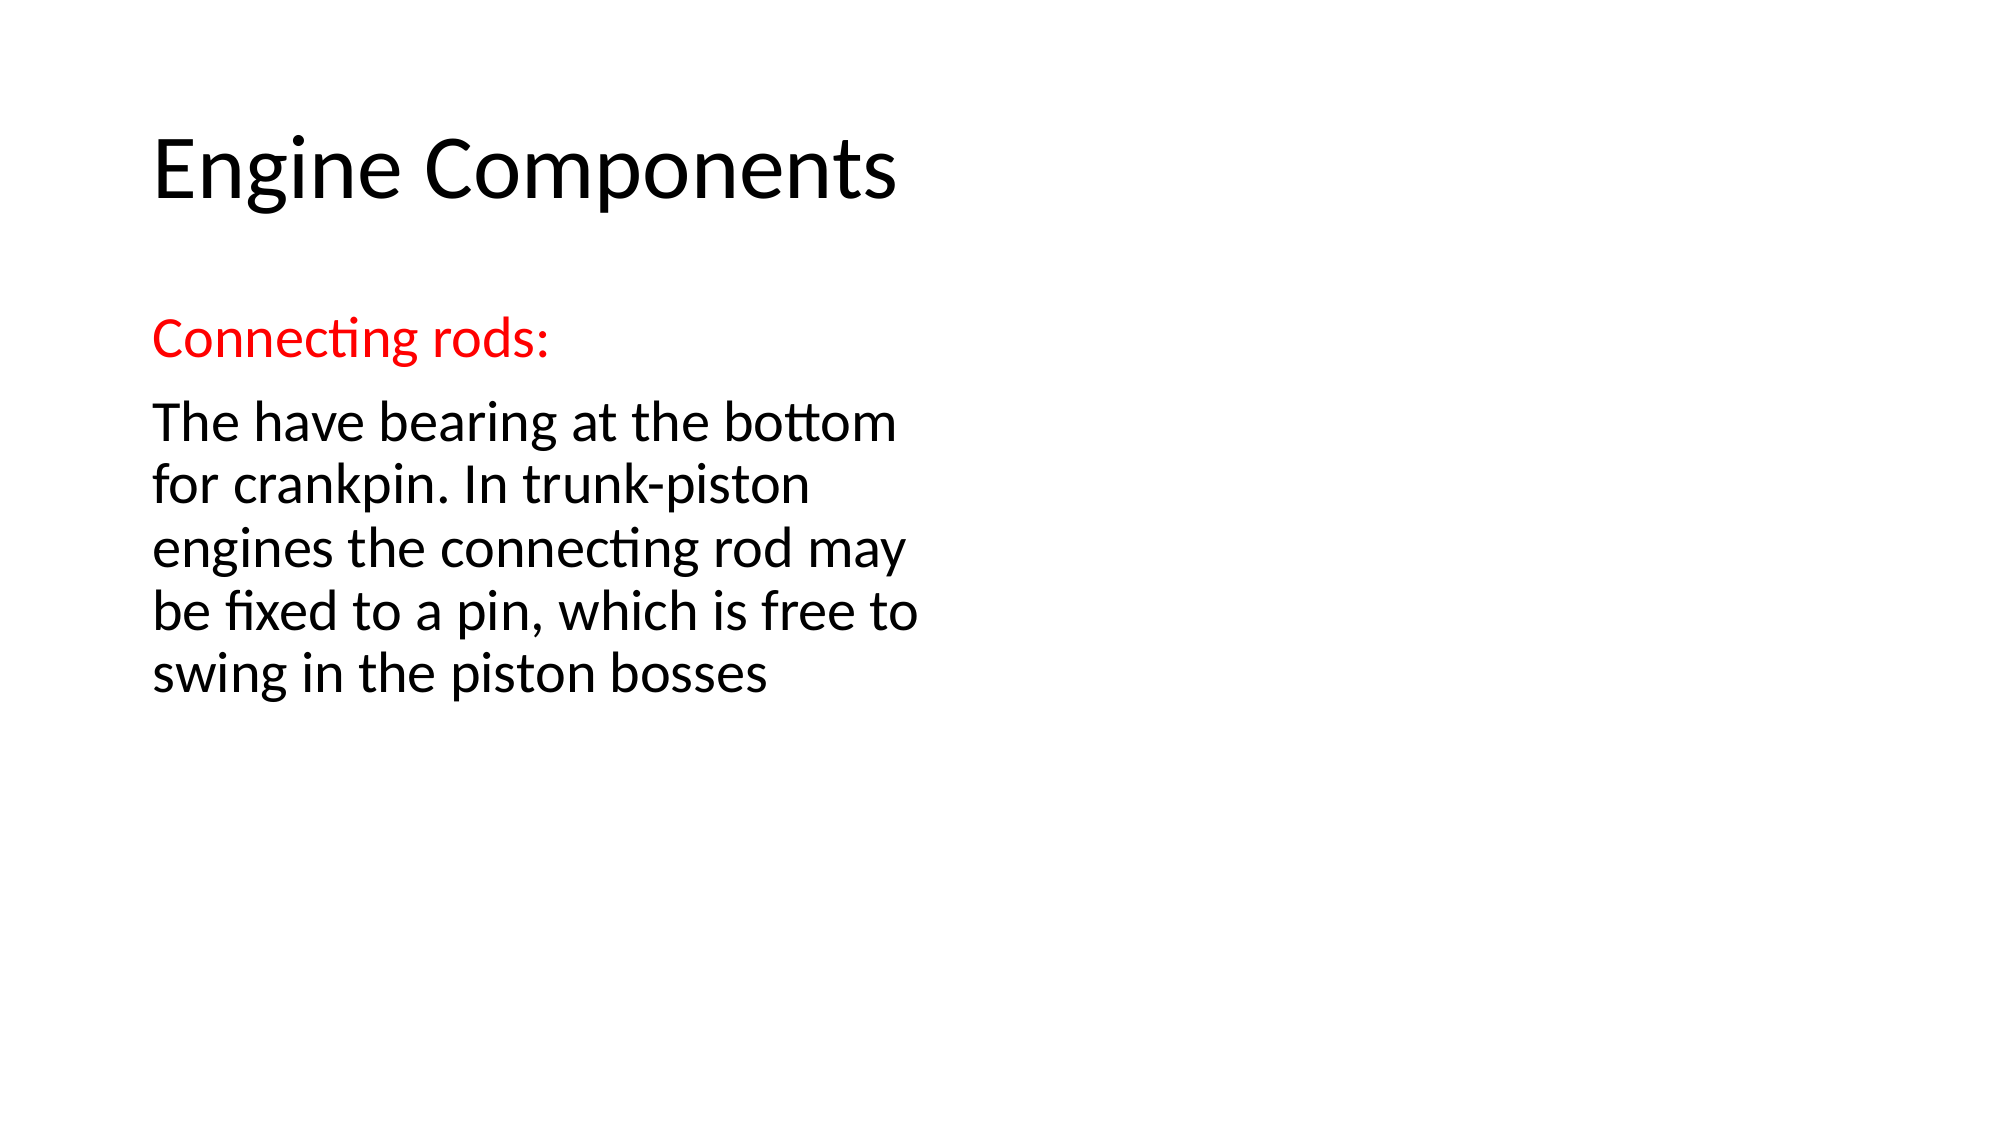

# Engine Components
Connecting rods:
The have bearing at the bottom for crankpin. In trunk-piston engines the connecting rod may be fixed to a pin, which is free to swing in the piston bosses